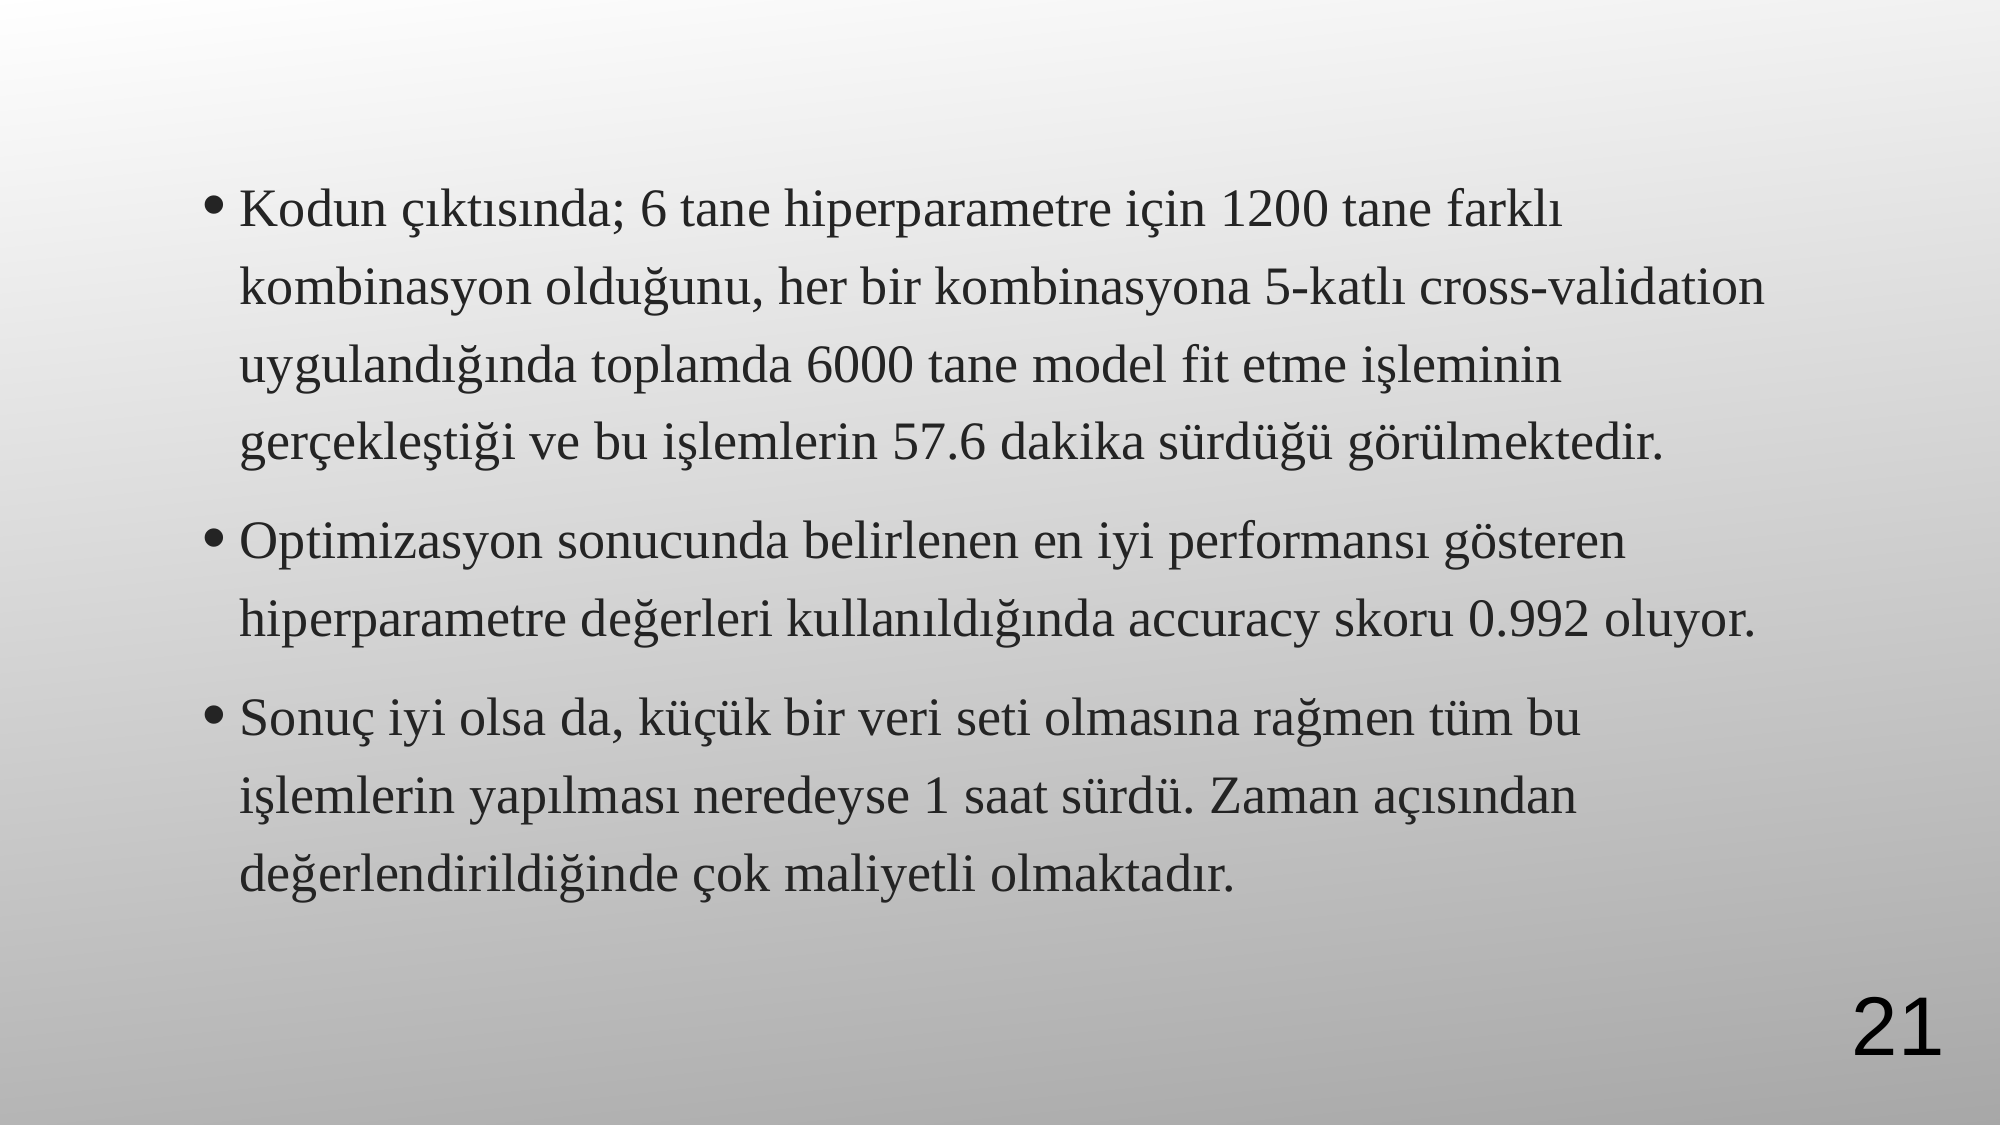

Kodun çıktısında; 6 tane hiperparametre için 1200 tane farklı kombinasyon olduğunu, her bir kombinasyona 5-katlı cross-validation uygulandığında toplamda 6000 tane model fit etme işleminin gerçekleştiği ve bu işlemlerin 57.6 dakika sürdüğü görülmektedir.
Optimizasyon sonucunda belirlenen en iyi performansı gösteren hiperparametre değerleri kullanıldığında accuracy skoru 0.992 oluyor.
Sonuç iyi olsa da, küçük bir veri seti olmasına rağmen tüm bu işlemlerin yapılması neredeyse 1 saat sürdü. Zaman açısından değerlendirildiğinde çok maliyetli olmaktadır.
21